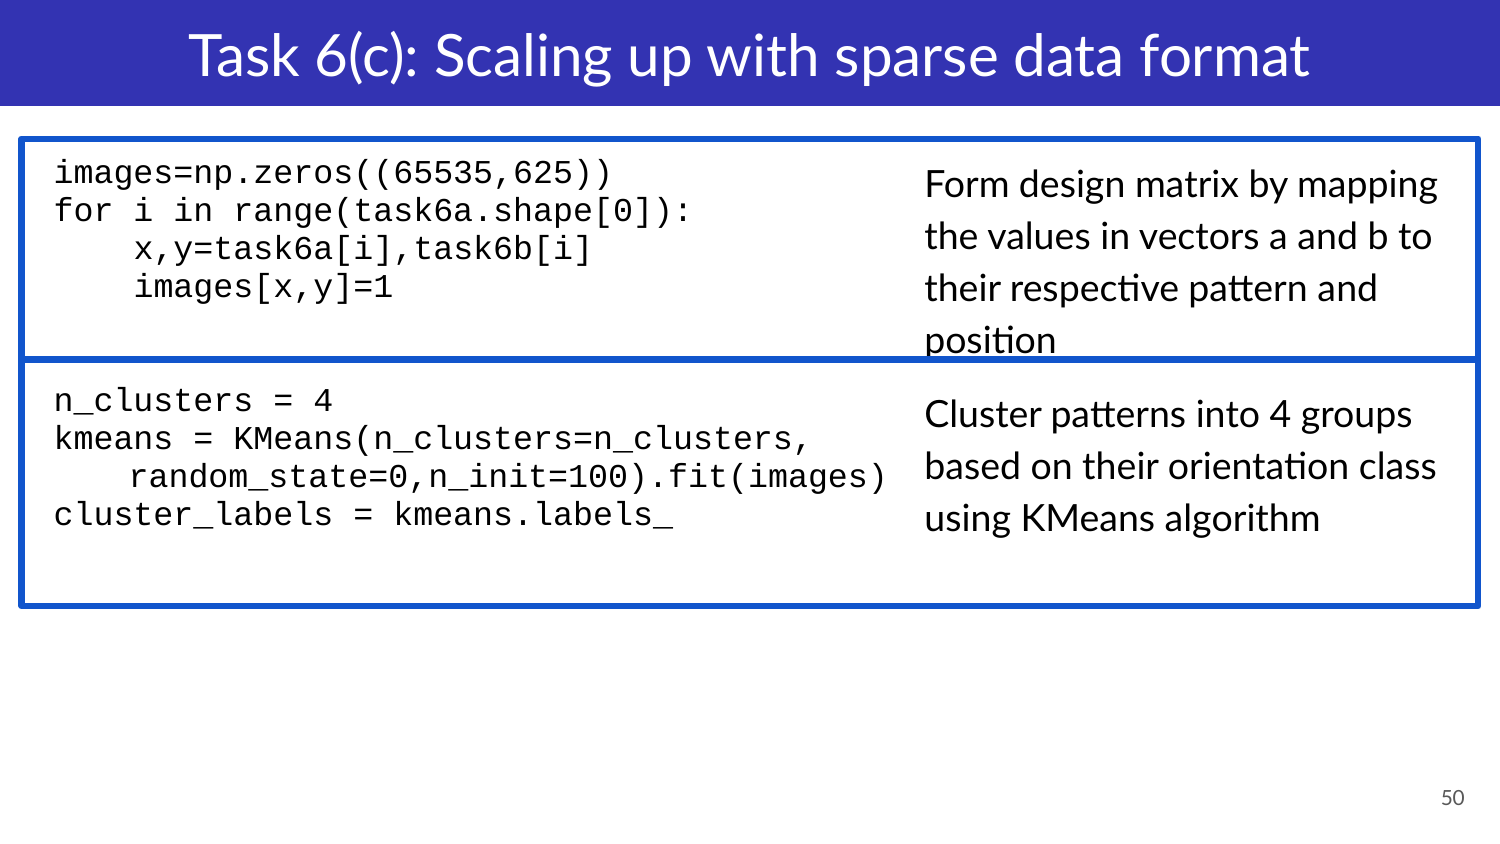

# Task 6(c): Scaling up with sparse data format

images=np.zeros((65535,625))
for i in range(task6a.shape[0]):
    x,y=task6a[i],task6b[i]
    images[x,y]=1

n_clusters = 4
kmeans = KMeans(n_clusters=n_clusters,
random_state=0,n_init=100).fit(images)
cluster_labels = kmeans.labels_
Form design matrix by mapping the values in vectors a and b to their respective pattern and position

Cluster patterns into 4 groups based on their orientation class using KMeans algorithm

50